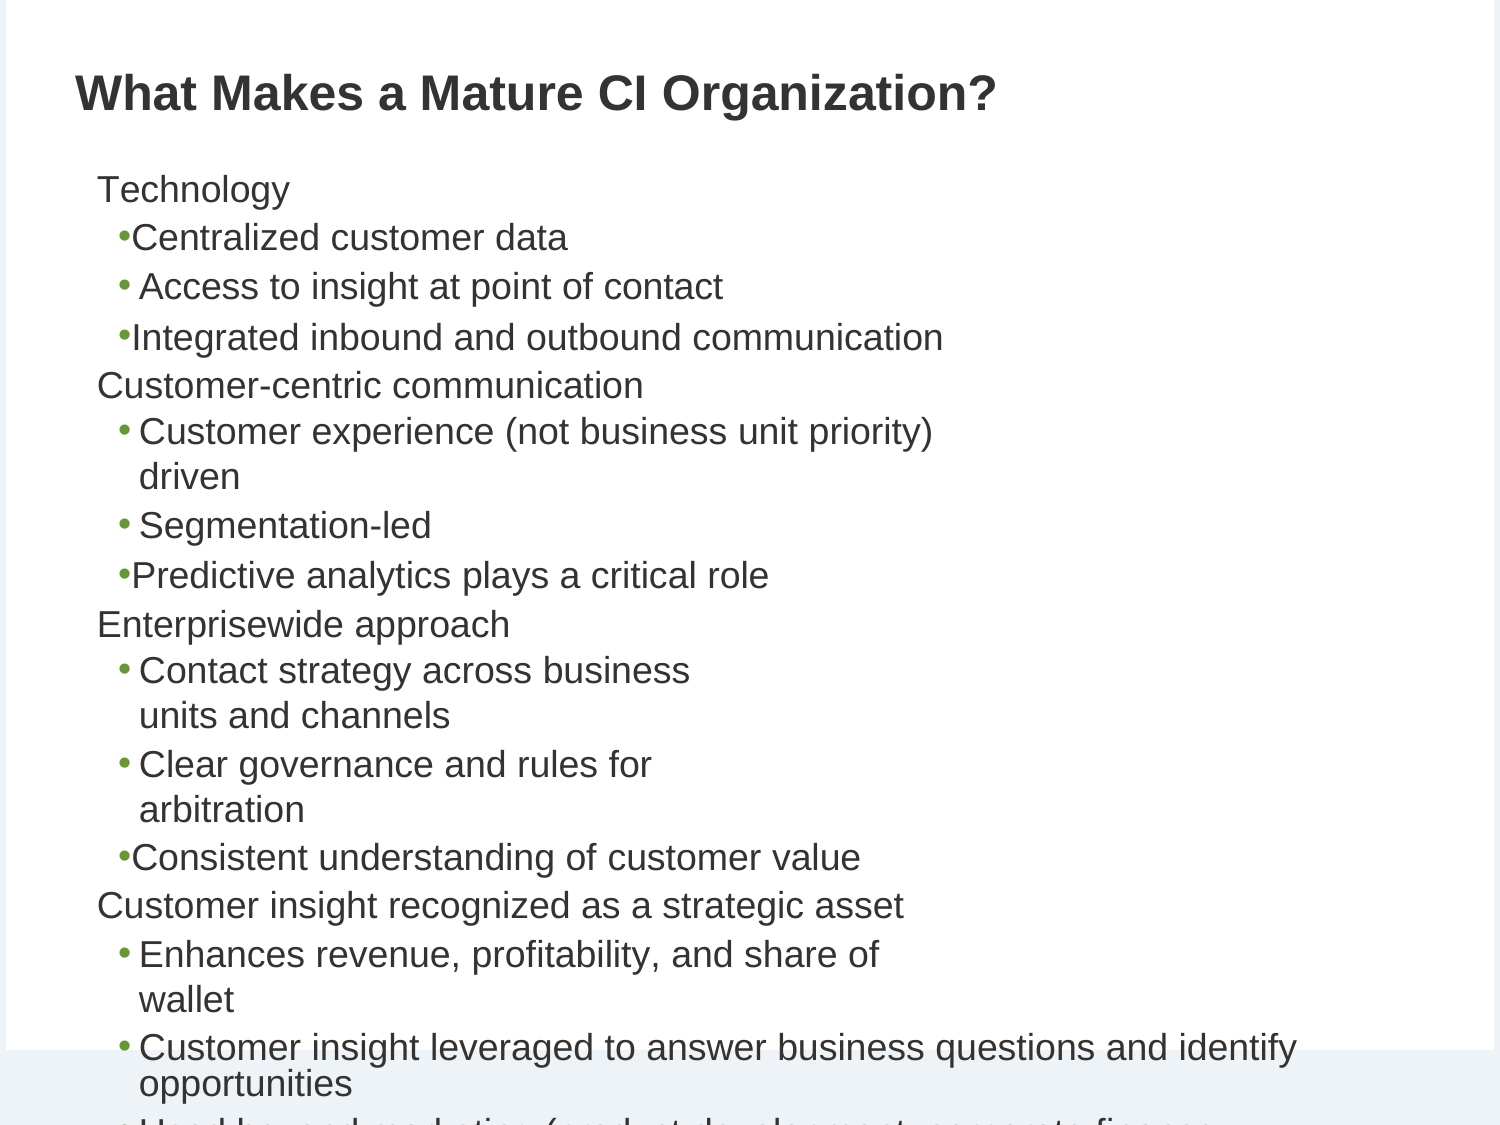

# What Makes a Mature CI Organization?
Technology
Centralized customer data
Access to insight at point of contact
Integrated inbound and outbound communication Customer-centric communication
Customer experience (not business unit priority) driven
Segmentation-led
Predictive analytics plays a critical role Enterprisewide approach
Contact strategy across business units and channels
Clear governance and rules for arbitration
Consistent understanding of customer value Customer insight recognized as a strategic asset
Enhances revenue, profitability, and share of wallet

Customer insight leveraged to answer business questions and identify opportunities

Used beyond marketing (product development, corporate finance, strategy, HR)